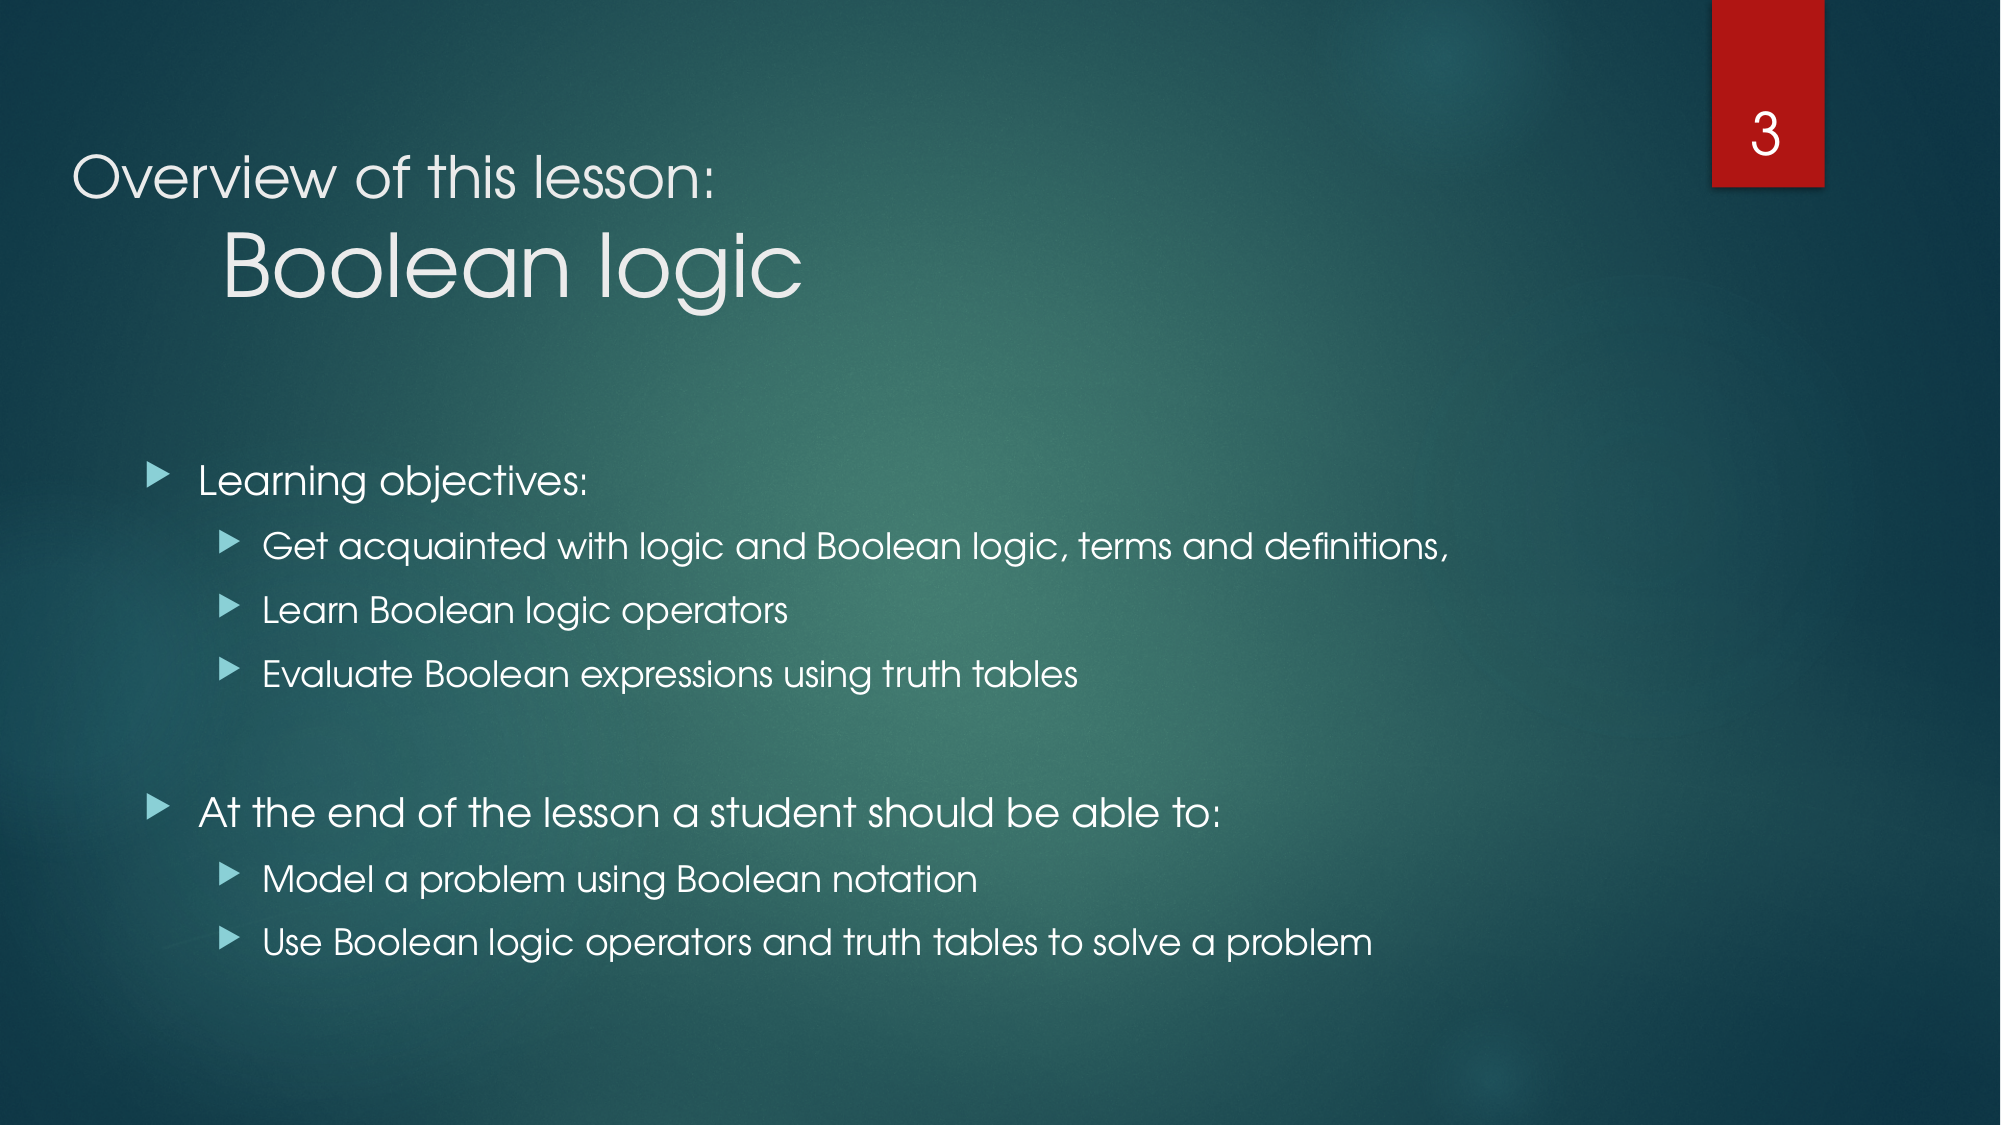

3
# Overview of this lesson: Boolean logic
Learning objectives:
Get acquainted with logic and Boolean logic, terms and definitions,
Learn Boolean logic operators
Evaluate Boolean expressions using truth tables

At the end of the lesson a student should be able to:
Model a problem using Boolean notation
Use Boolean logic operators and truth tables to solve a problem